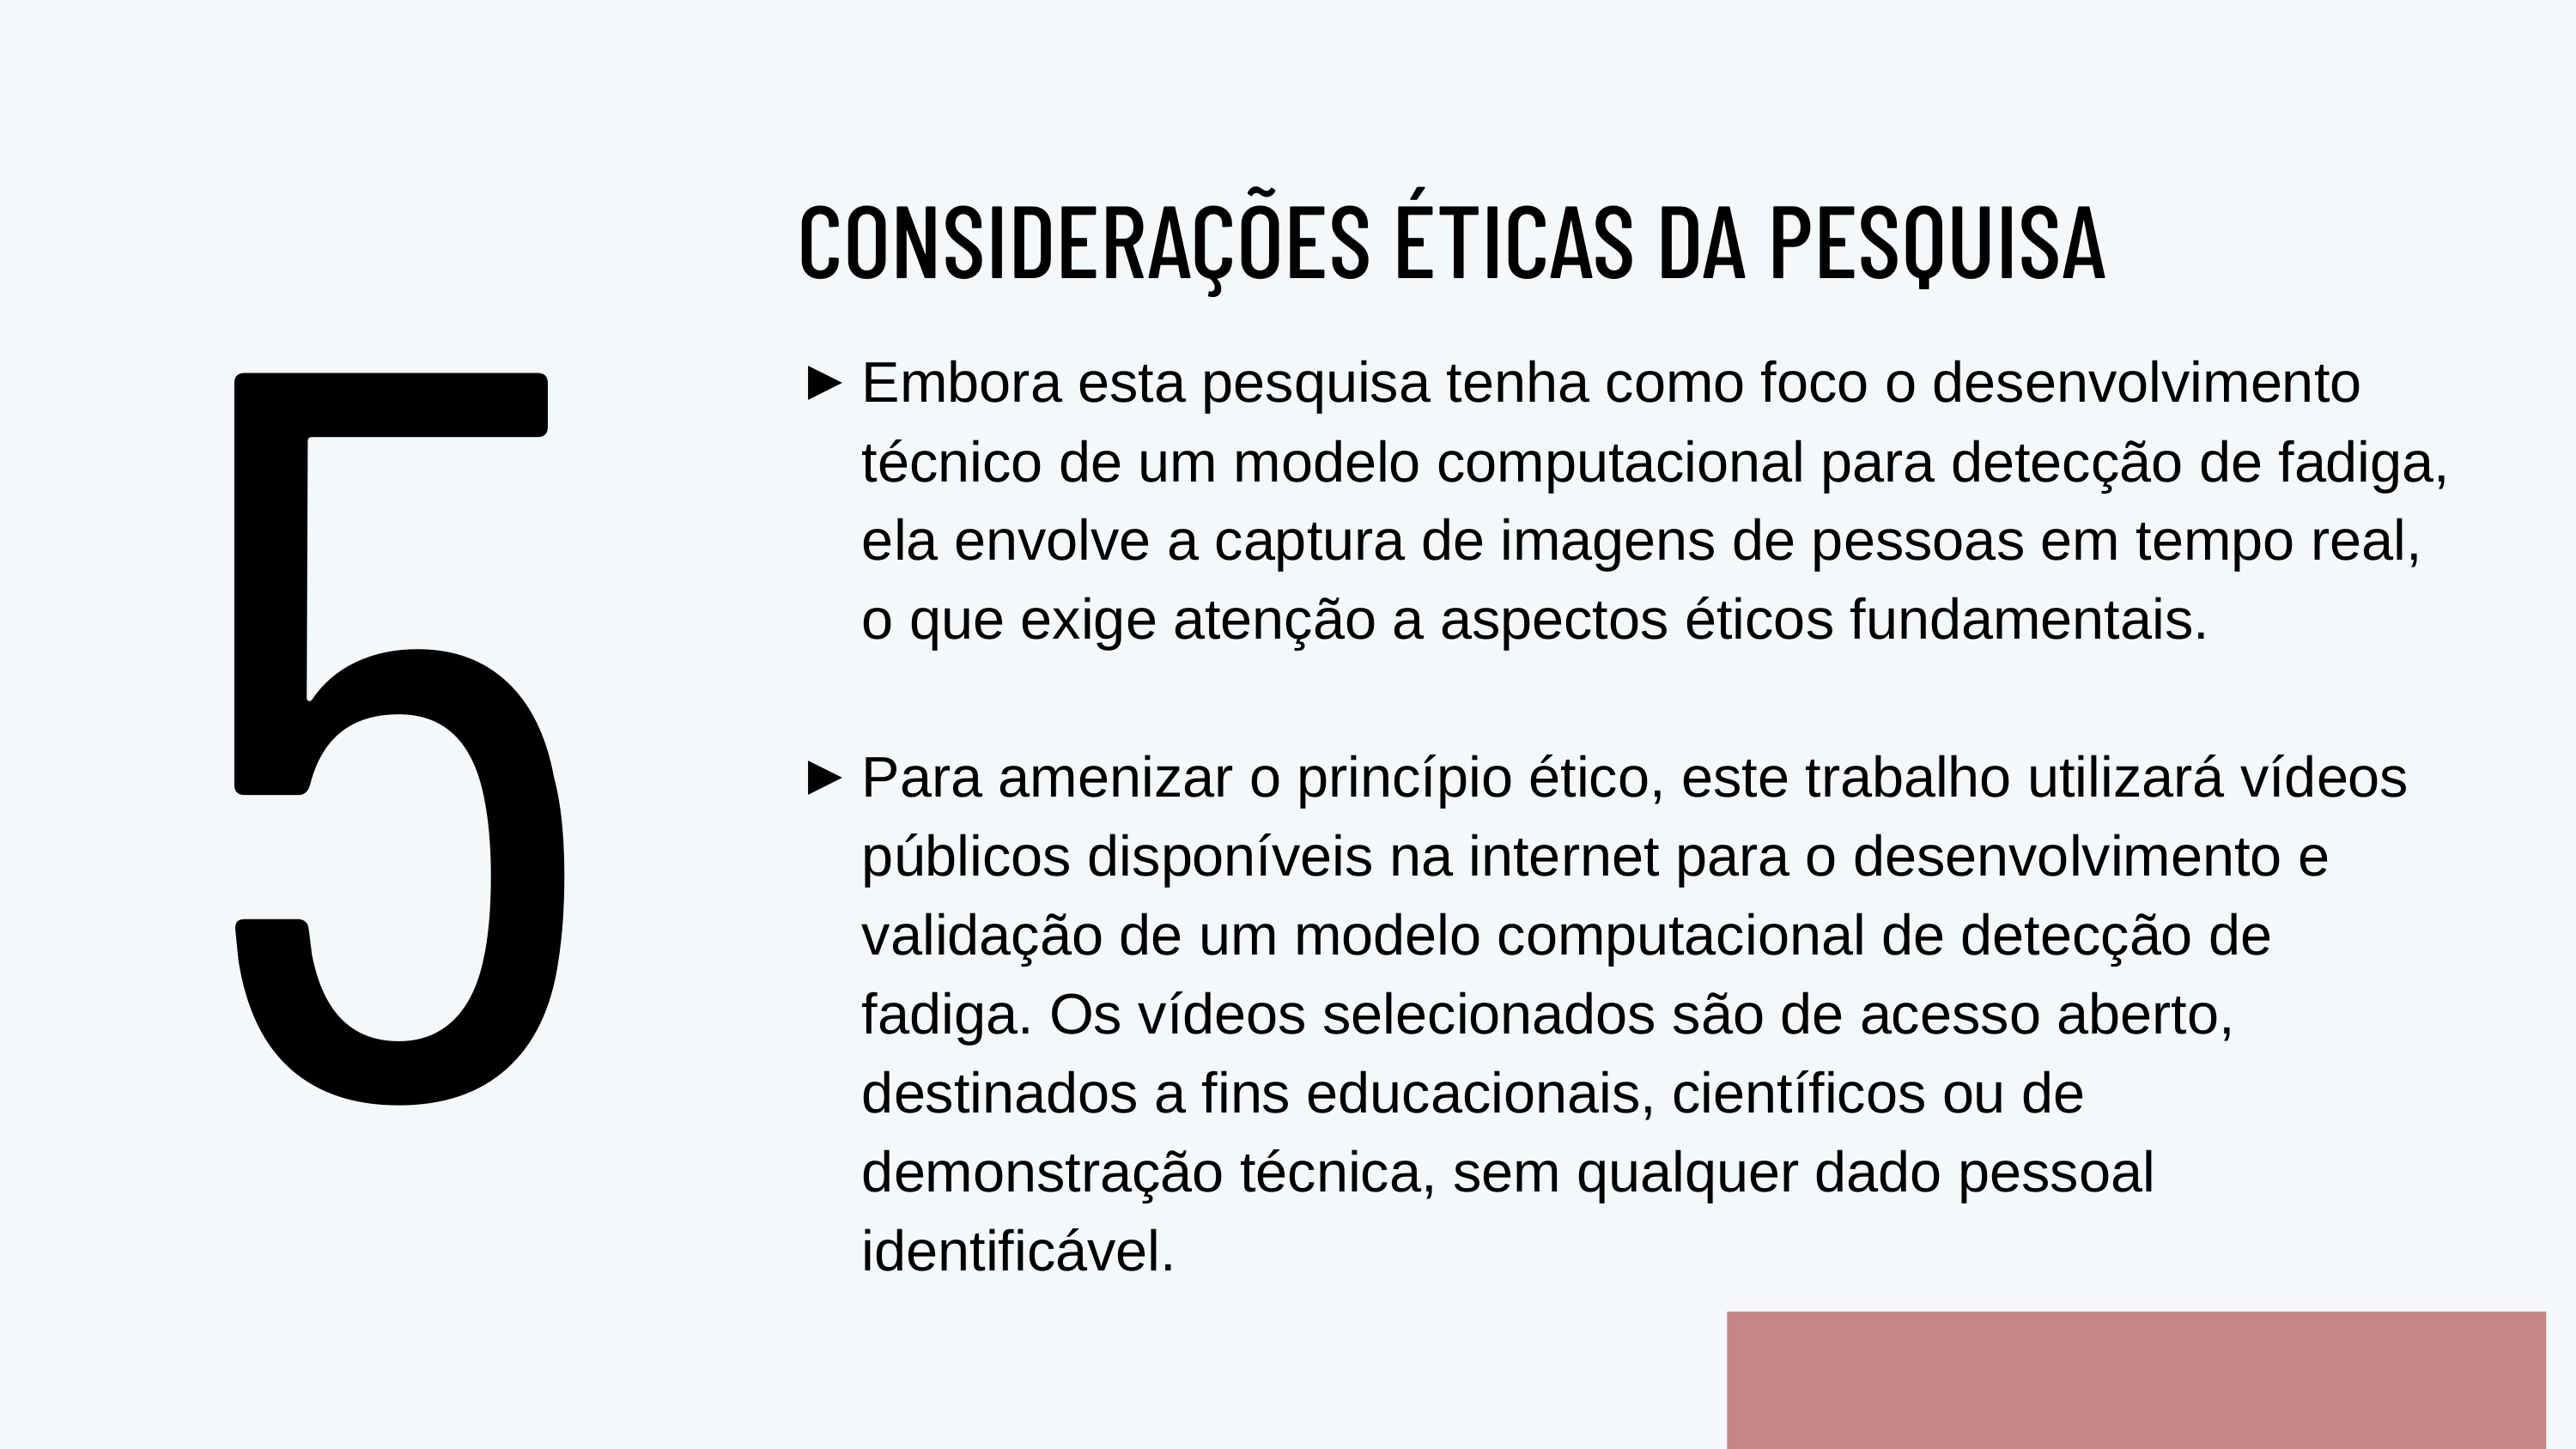

5
CONSIDERAÇÕES ÉTICAS DA PESQUISA
Embora esta pesquisa tenha como foco o desenvolvimento técnico de um modelo computacional para detecção de fadiga, ela envolve a captura de imagens de pessoas em tempo real, o que exige atenção a aspectos éticos fundamentais.

Para amenizar o princípio ético, este trabalho utilizará vídeos públicos disponíveis na internet para o desenvolvimento e validação de um modelo computacional de detecção de fadiga. Os vídeos selecionados são de acesso aberto, destinados a fins educacionais, científicos ou de demonstração técnica, sem qualquer dado pessoal identificável.